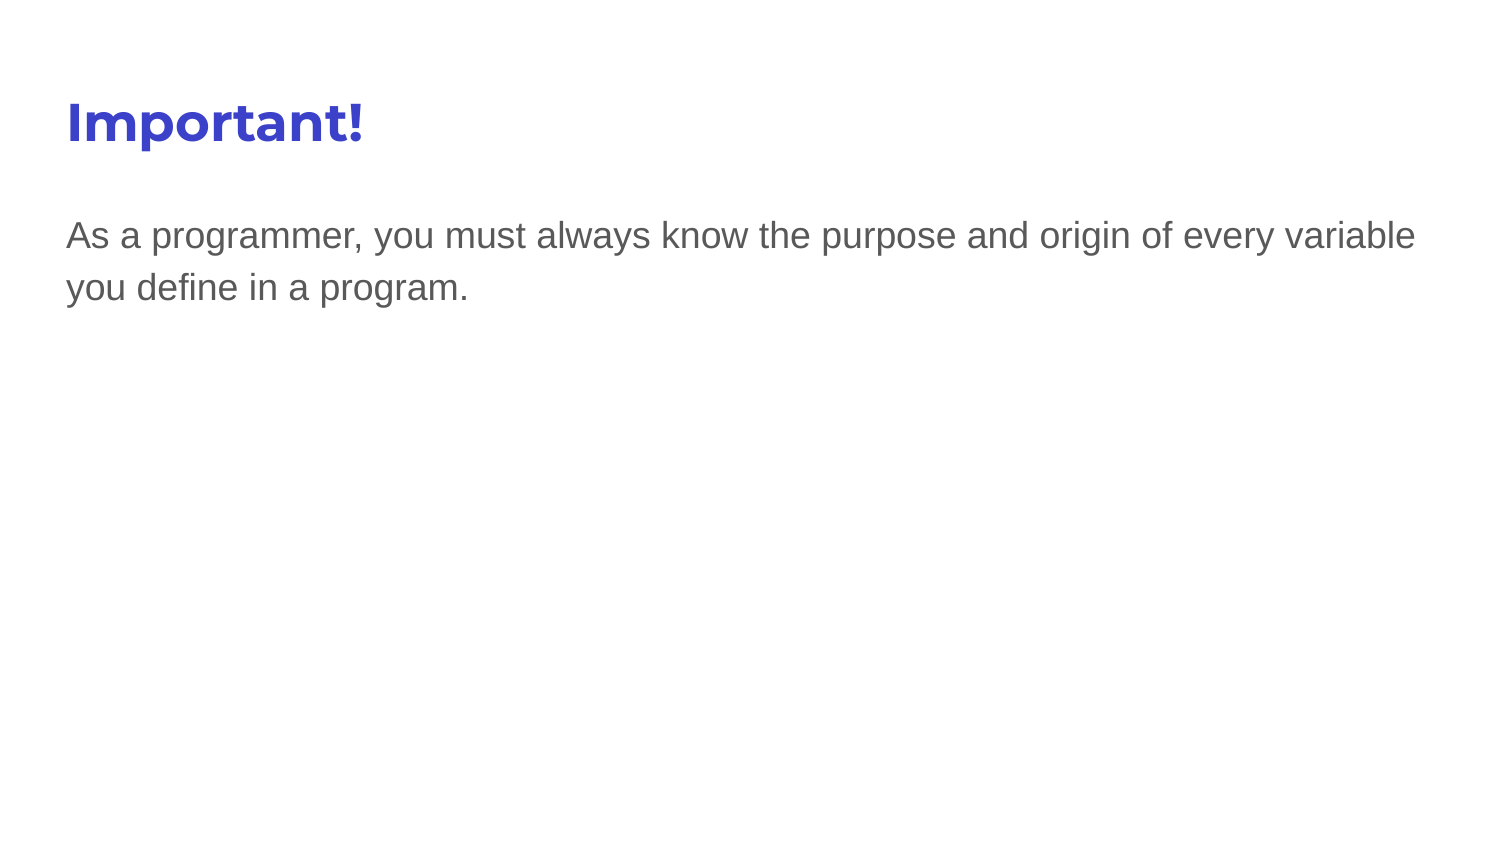

# Important!
As a programmer, you must always know the purpose and origin of every variable you define in a program.